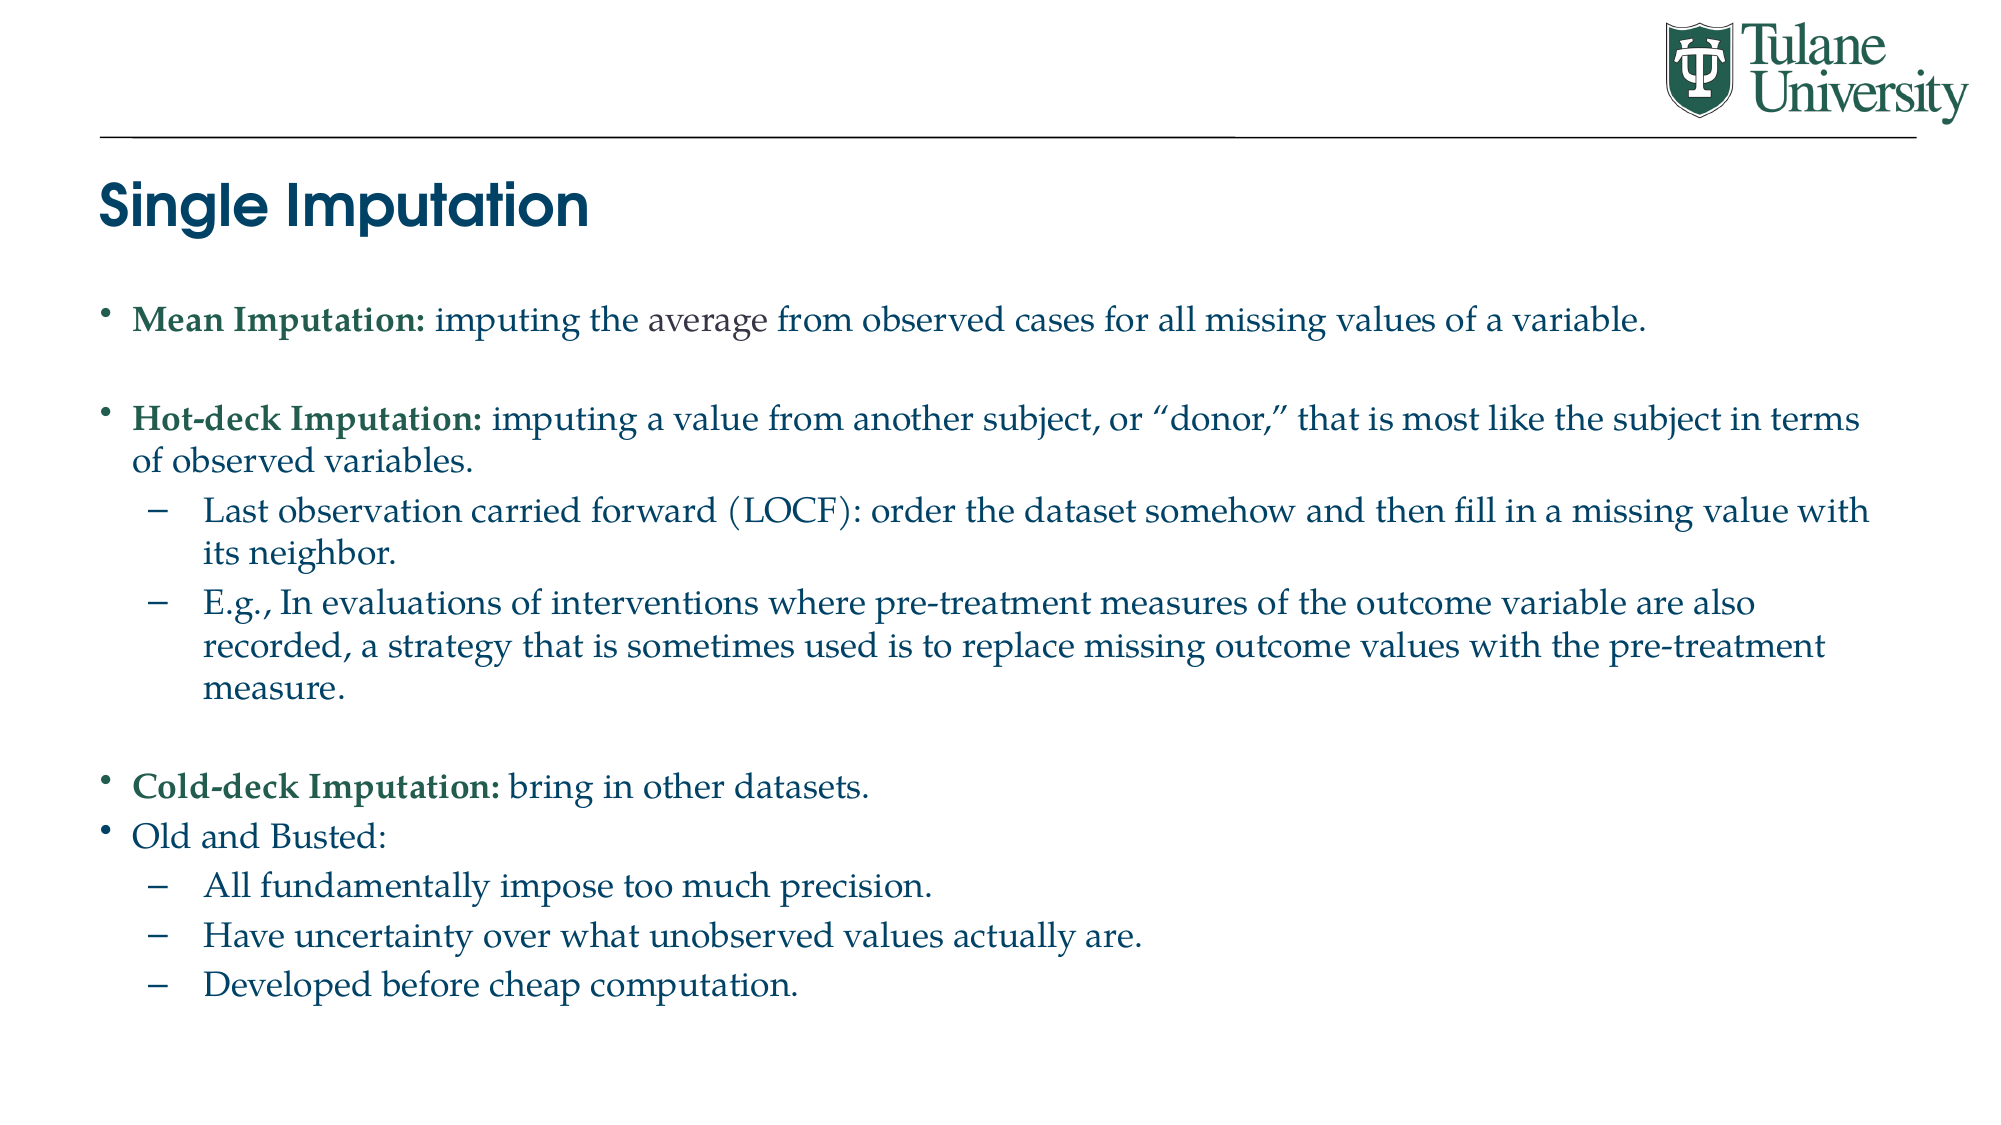

# Single Imputation
Mean Imputation: imputing the average from observed cases for all missing values of a variable.

Hot-deck Imputation: imputing a value from another subject, or “donor,” that is most like the subject in terms of observed variables.
Last observation carried forward (LOCF): order the dataset somehow and then fill in a missing value with its neighbor.
E.g., In evaluations of interventions where pre-treatment measures of the outcome variable are also recorded, a strategy that is sometimes used is to replace missing outcome values with the pre-treatment measure.

Cold-deck Imputation: bring in other datasets.
Old and Busted:
All fundamentally impose too much precision.
Have uncertainty over what unobserved values actually are.
Developed before cheap computation.